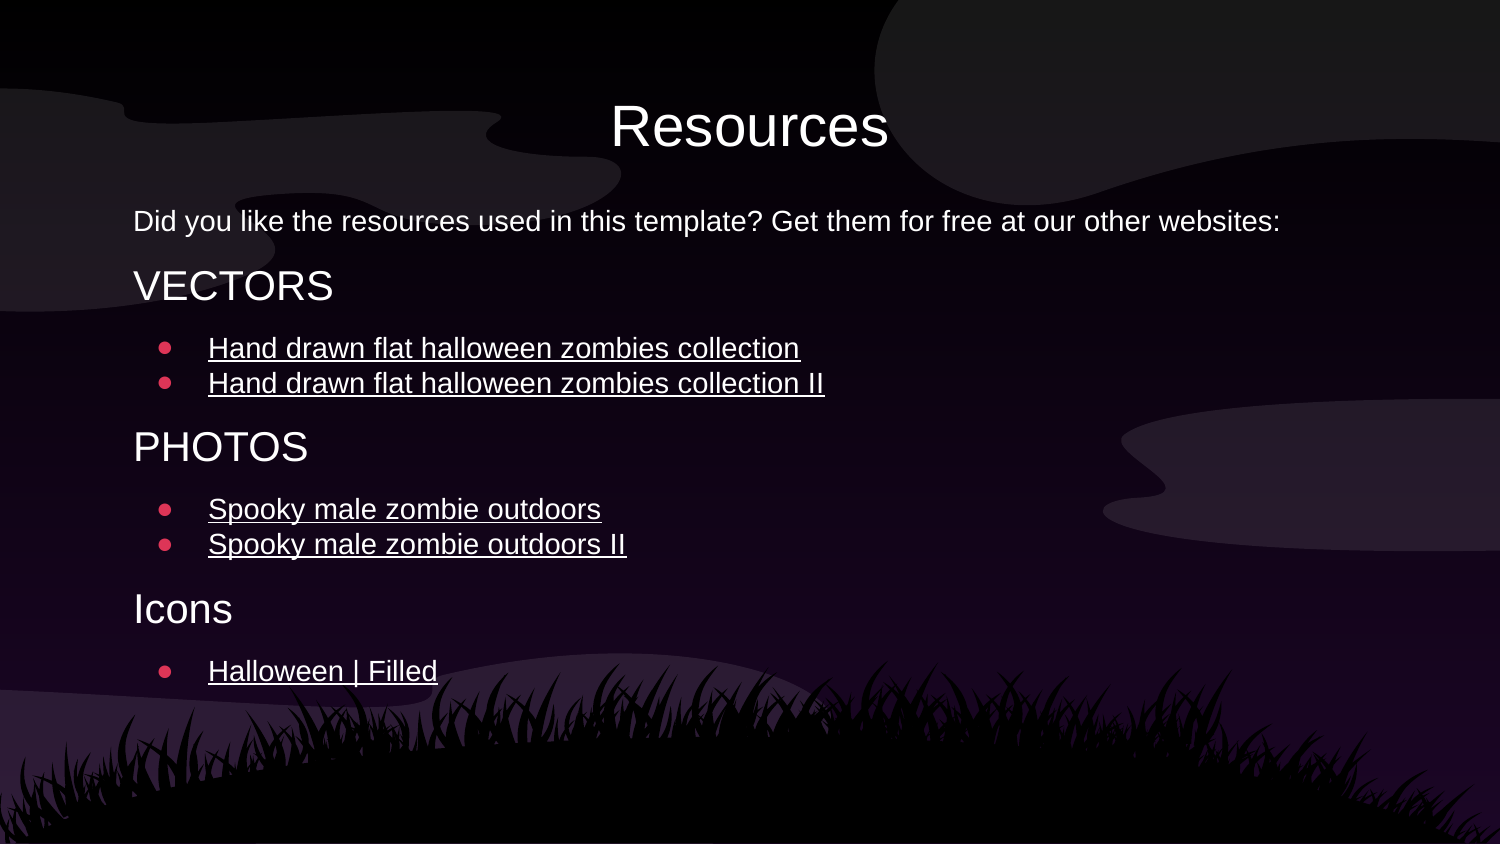

# Resources
Did you like the resources used in this template? Get them for free at our other websites:
VECTORS
Hand drawn flat halloween zombies collection
Hand drawn flat halloween zombies collection II
PHOTOS
Spooky male zombie outdoors
Spooky male zombie outdoors II
Icons
Halloween | Filled